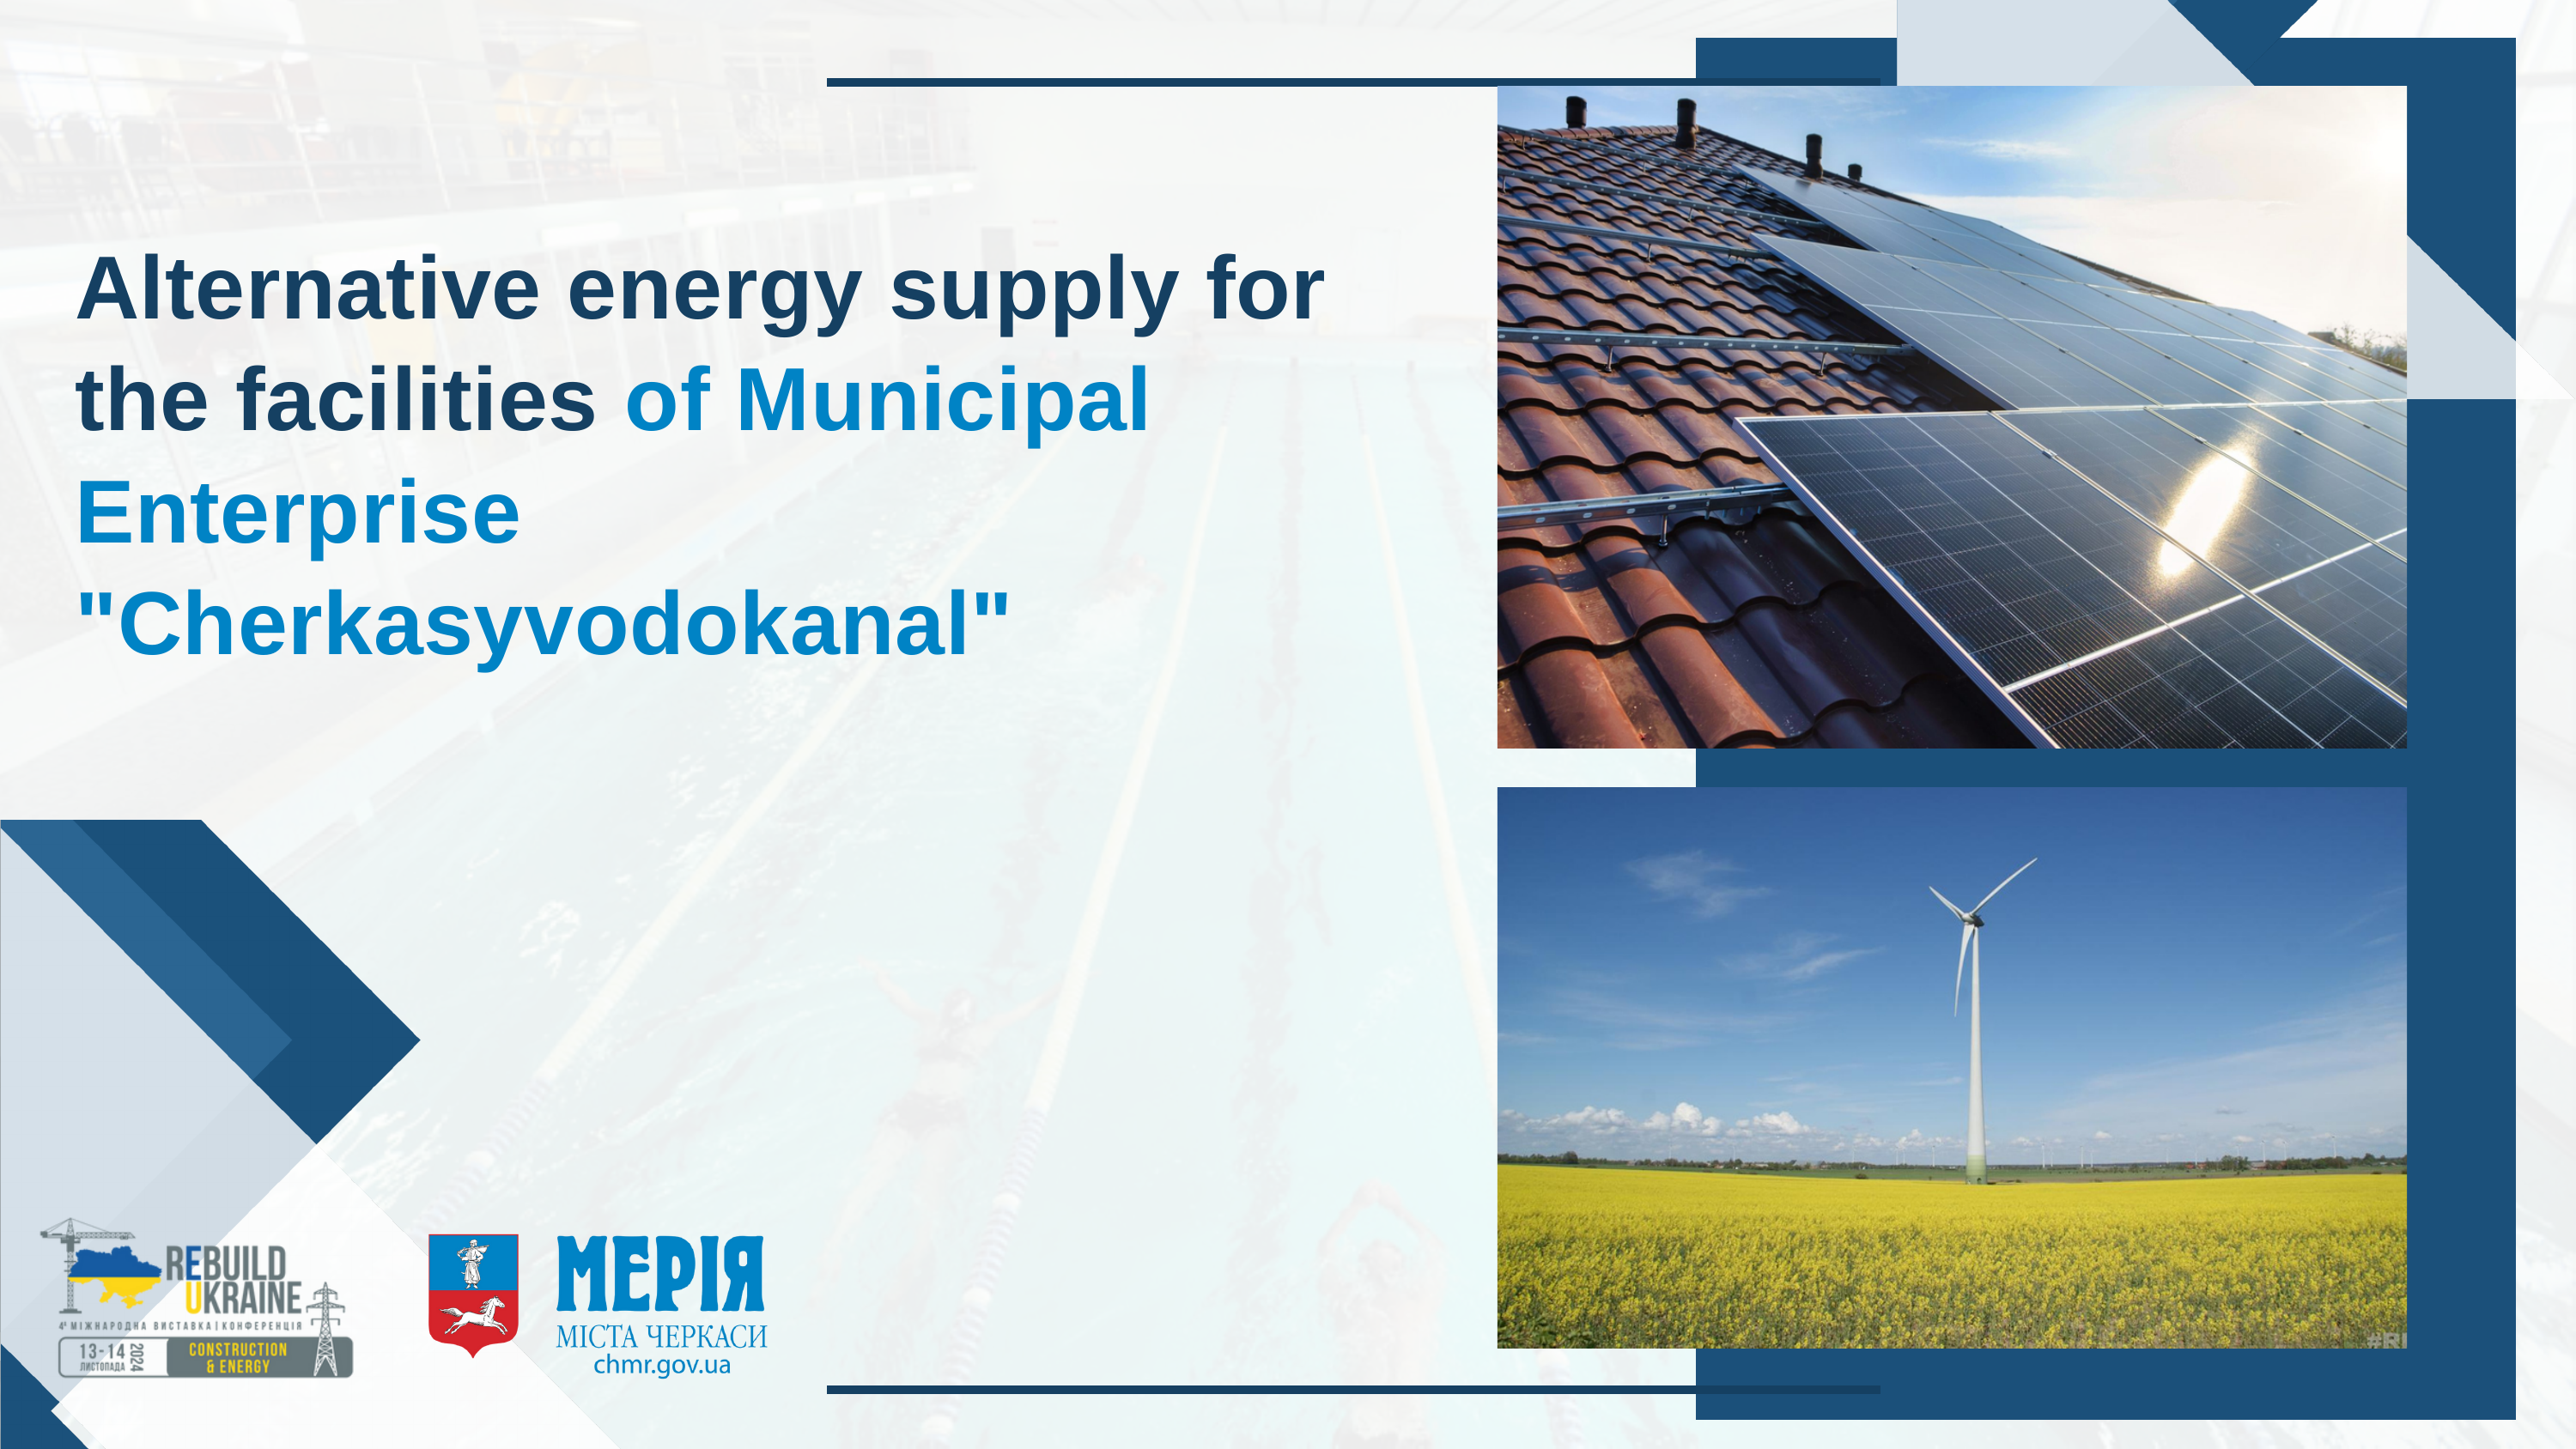

Alternative energy supply for the facilities of Municipal Enterprise "Cherkasyvodokanal"